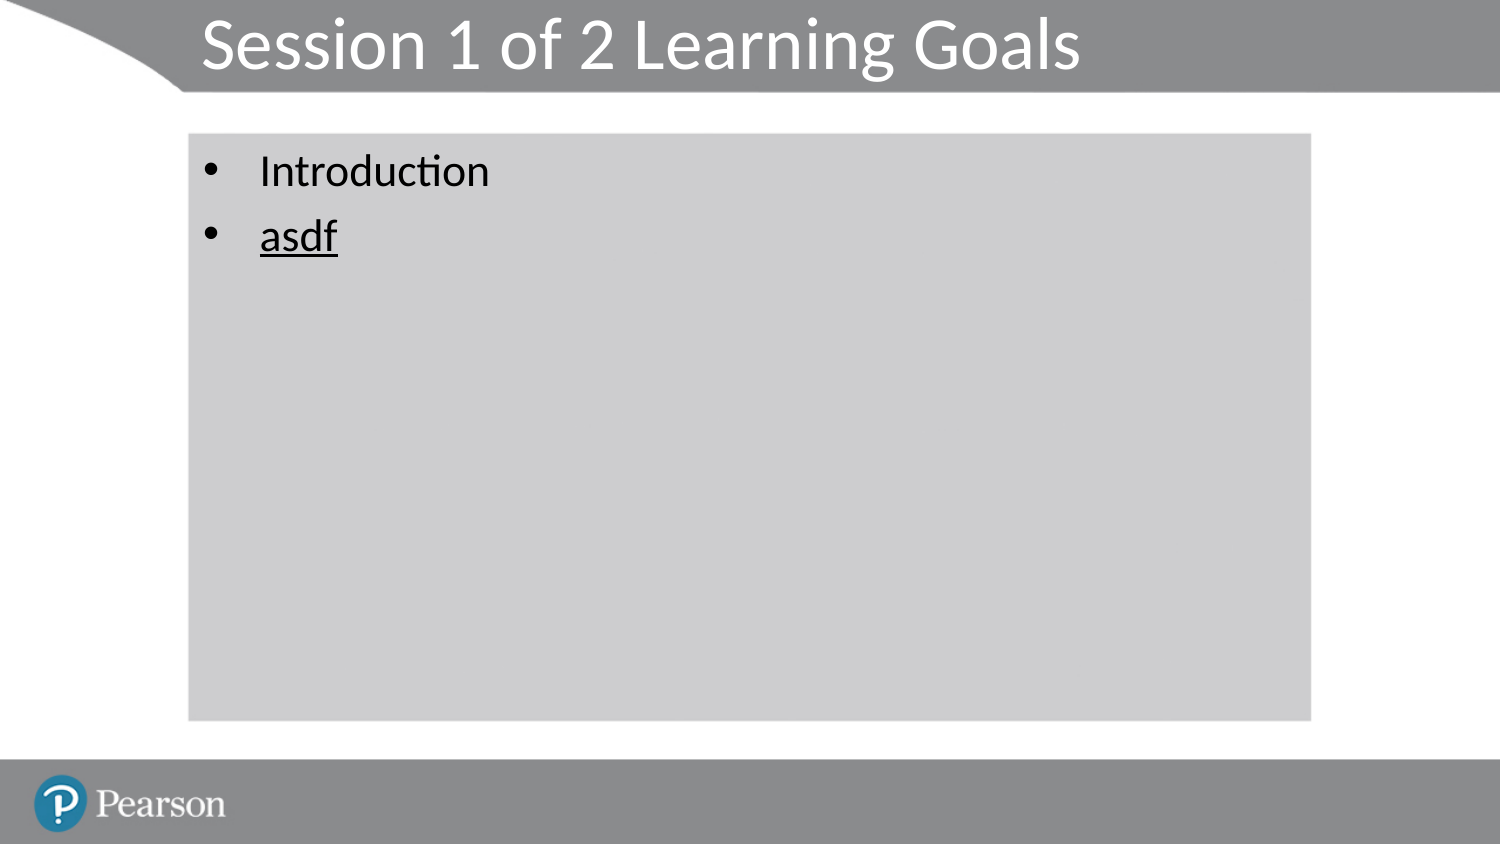

# Session 1 of 2 Learning Goals
Introduction
asdf